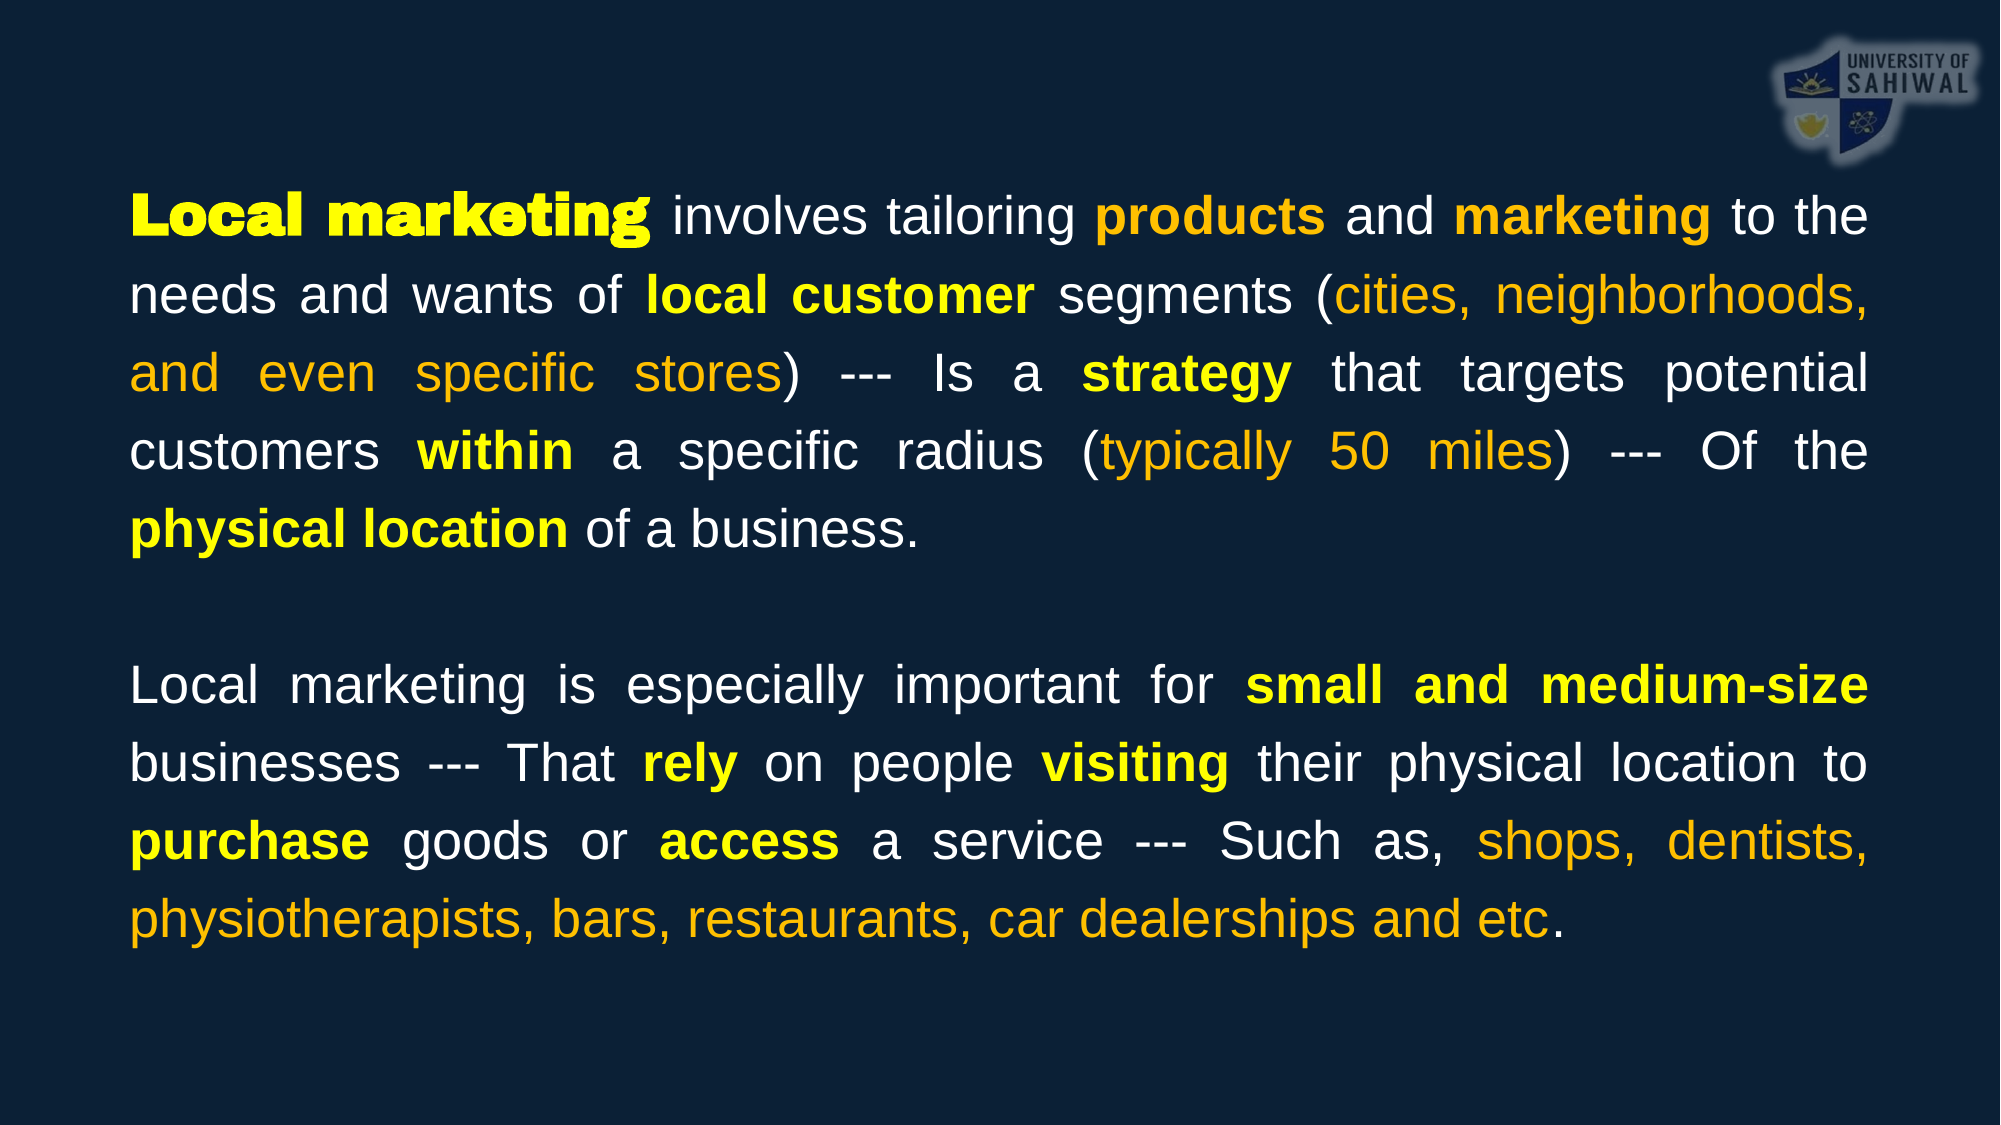

Local marketing involves tailoring products and marketing to the needs and wants of local customer segments (cities, neighborhoods, and even specific stores) --- Is a strategy that targets potential customers within a specific radius (typically 50 miles) --- Of the physical location of a business.

Local marketing is especially important for small and medium-size businesses --- That rely on people visiting their physical location to purchase goods or access a service --- Such as, shops, dentists, physiotherapists, bars, restaurants, car dealerships and etc.